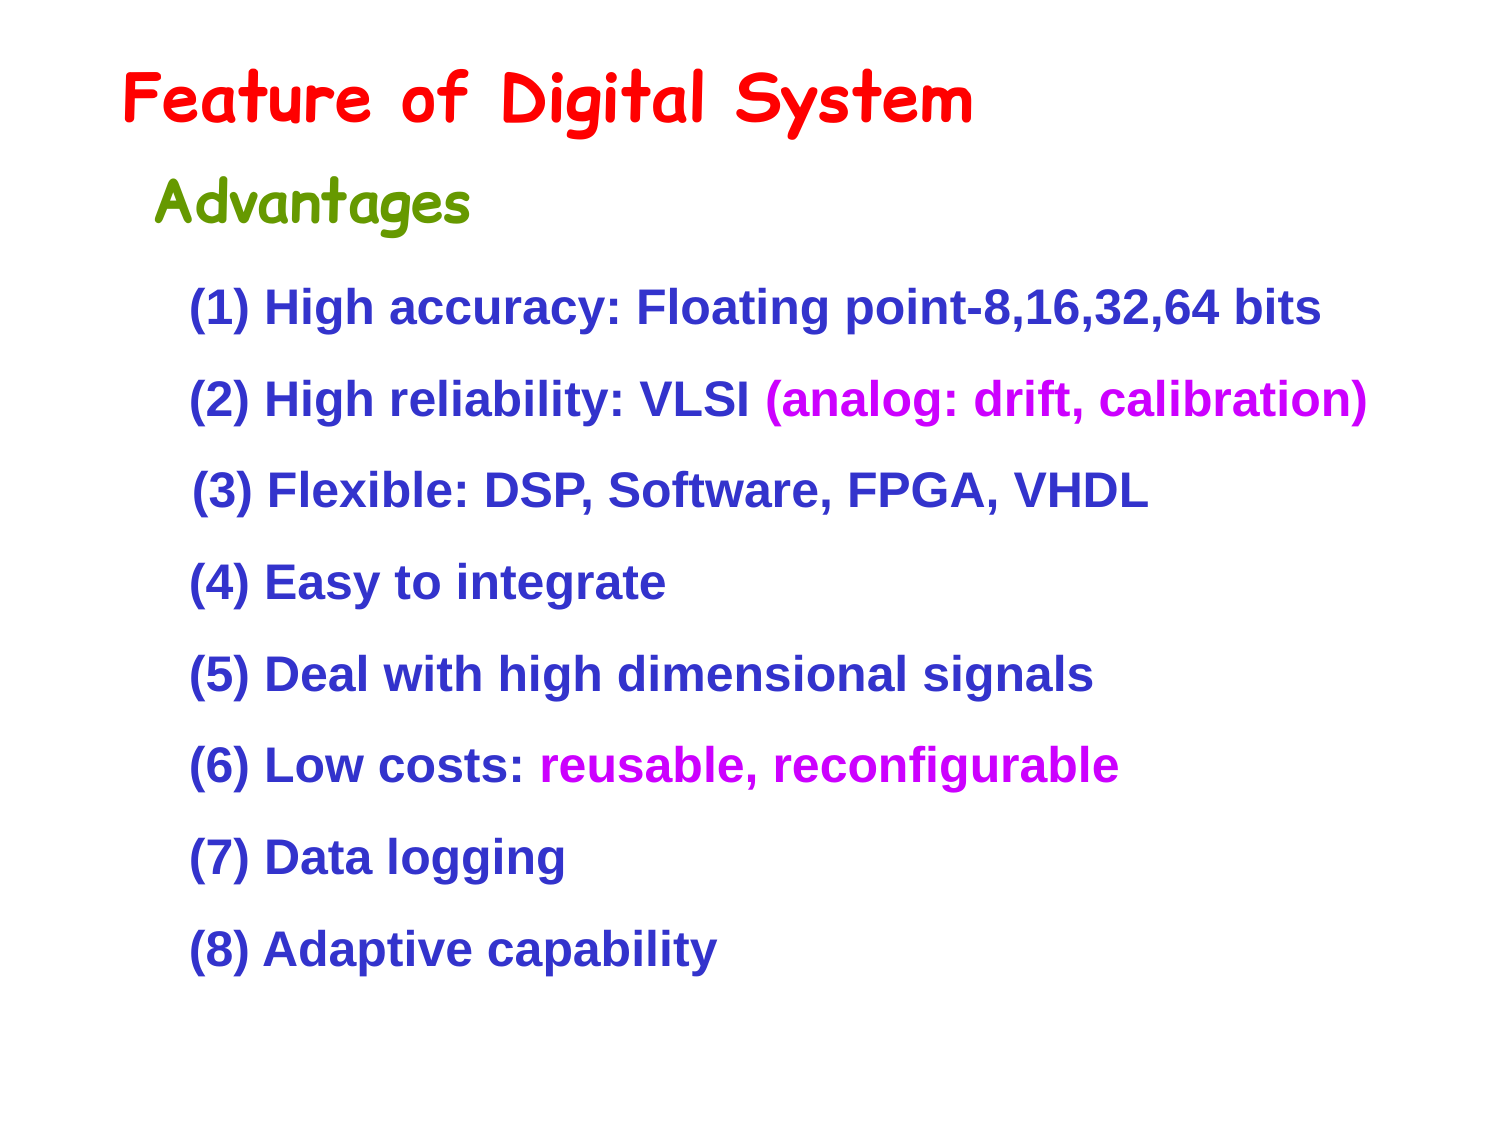

Feature of Digital System
Advantages
(1) High accuracy: Floating point-8,16,32,64 bits
(2) High reliability: VLSI (analog: drift, calibration)
(3) Flexible: DSP, Software, FPGA, VHDL
(4) Easy to integrate
(5) Deal with high dimensional signals
(6) Low costs: reusable, reconfigurable
(7) Data logging
(8) Adaptive capability